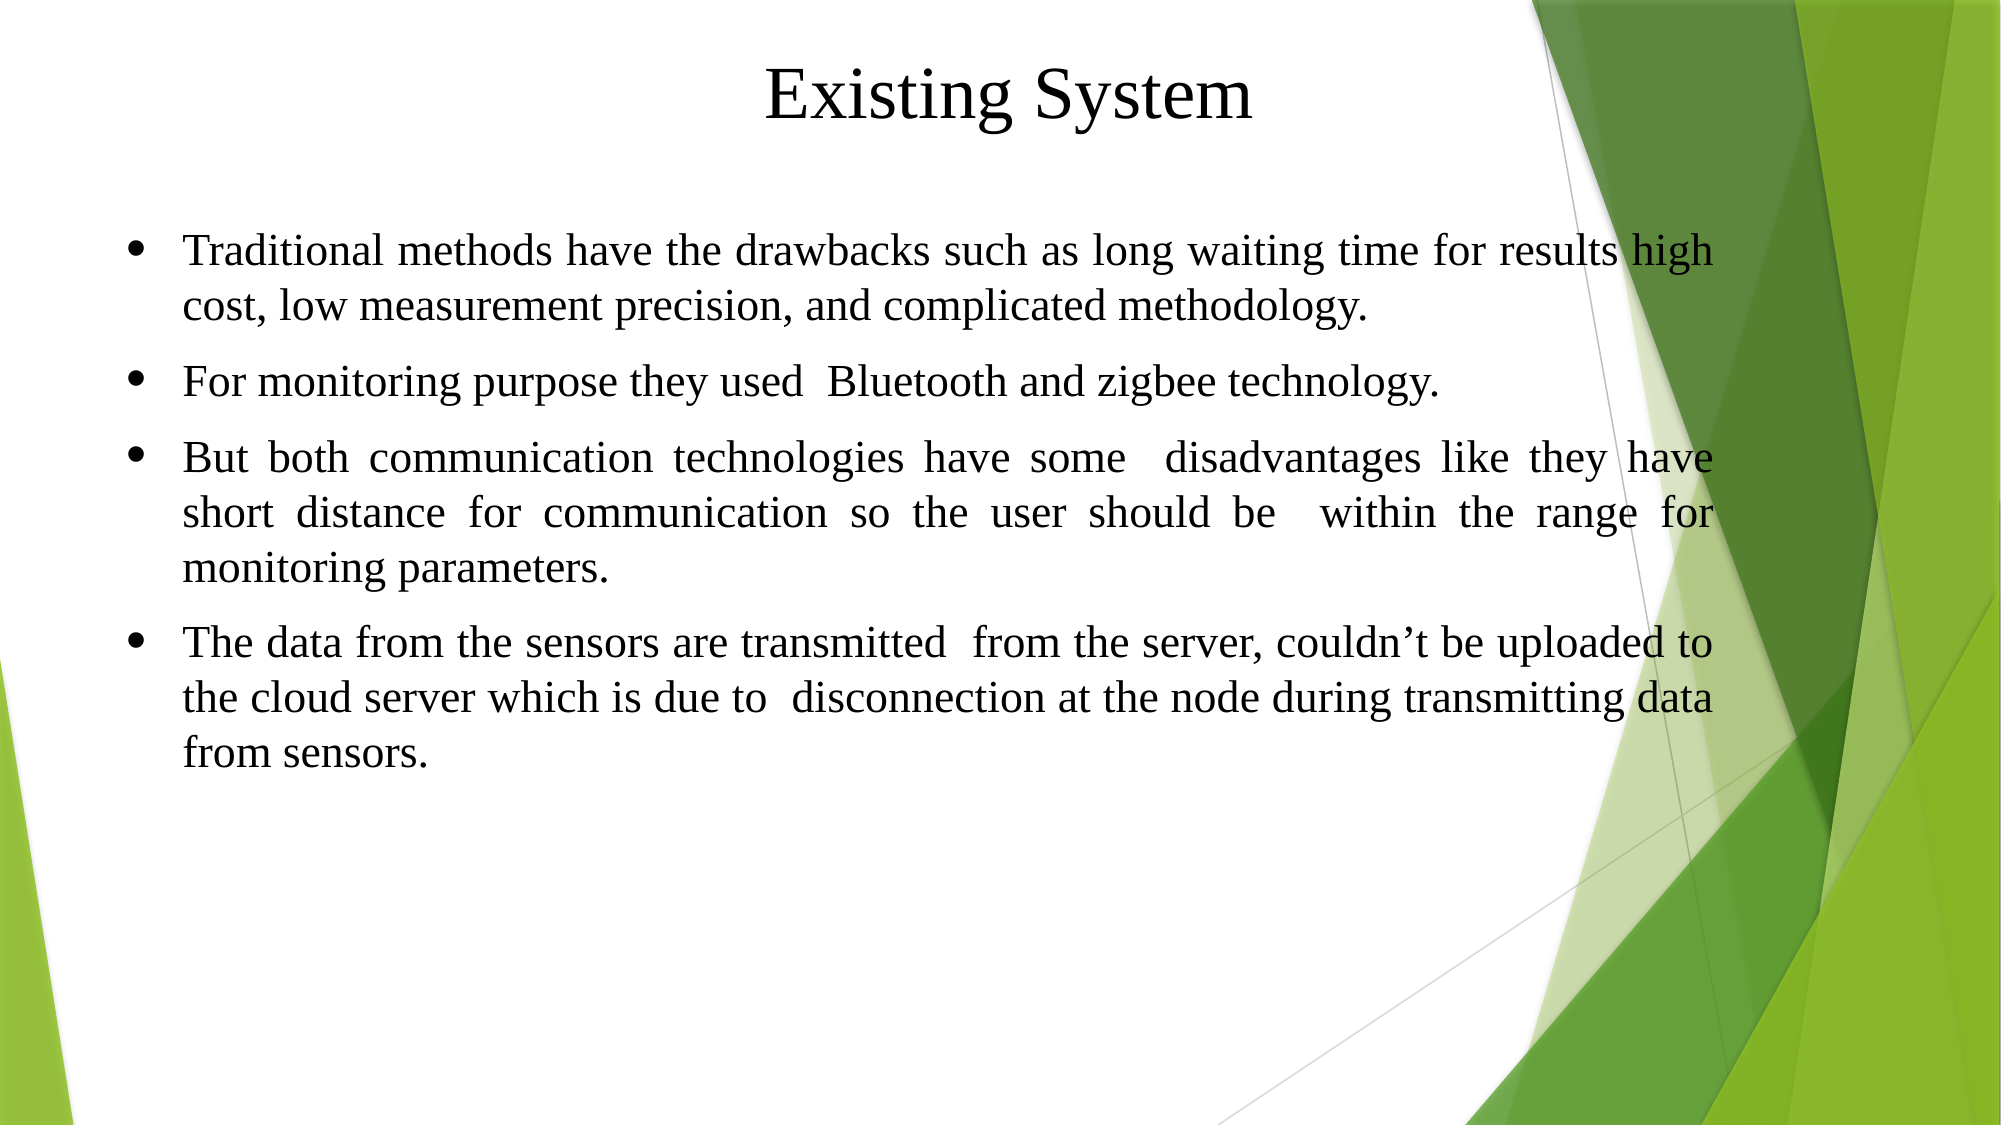

# Existing System
Traditional methods have the drawbacks such as long waiting time for results high cost, low measurement precision, and complicated methodology.
For monitoring purpose they used  Bluetooth and zigbee technology.
But both communication technologies have some  disadvantages like they have short distance for communication so the user should be  within the range for monitoring parameters.
The data from the sensors are transmitted  from the server, couldn’t be uploaded to the cloud server which is due to  disconnection at the node during transmitting data from sensors.